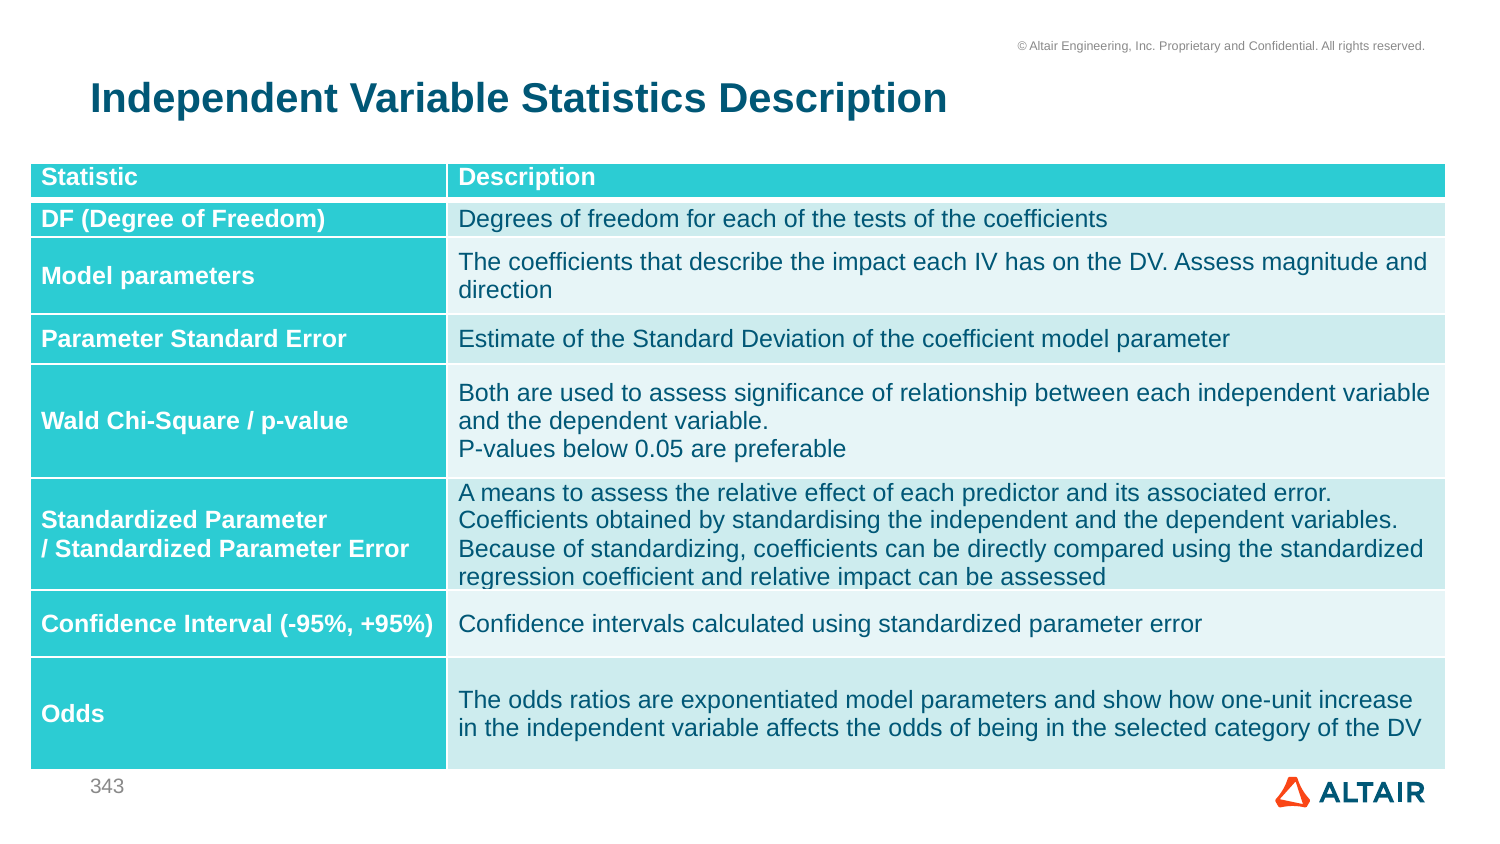

# Independent Variable Statistics Description
| Statistic | Description |
| --- | --- |
| DF (Degree of Freedom) | Degrees of freedom for each of the tests of the coefficients |
| Model parameters | The coefficients that describe the impact each IV has on the DV. Assess magnitude and direction |
| Parameter Standard Error | Estimate of the Standard Deviation of the coefficient model parameter |
| Wald Chi-Square / p-value | Both are used to assess significance of relationship between each independent variable and the dependent variable. P-values below 0.05 are preferable |
| Standardized Parameter / Standardized Parameter Error | A means to assess the relative effect of each predictor and its associated error. Coefficients obtained by standardising the independent and the dependent variables. Because of standardizing, coefficients can be directly compared using the standardized regression coefficient and relative impact can be assessed |
| Confidence Interval (-95%, +95%) | Confidence intervals calculated using standardized parameter error |
| Odds | The odds ratios are exponentiated model parameters and show how one-unit increase in the independent variable affects the odds of being in the selected category of the DV |
343